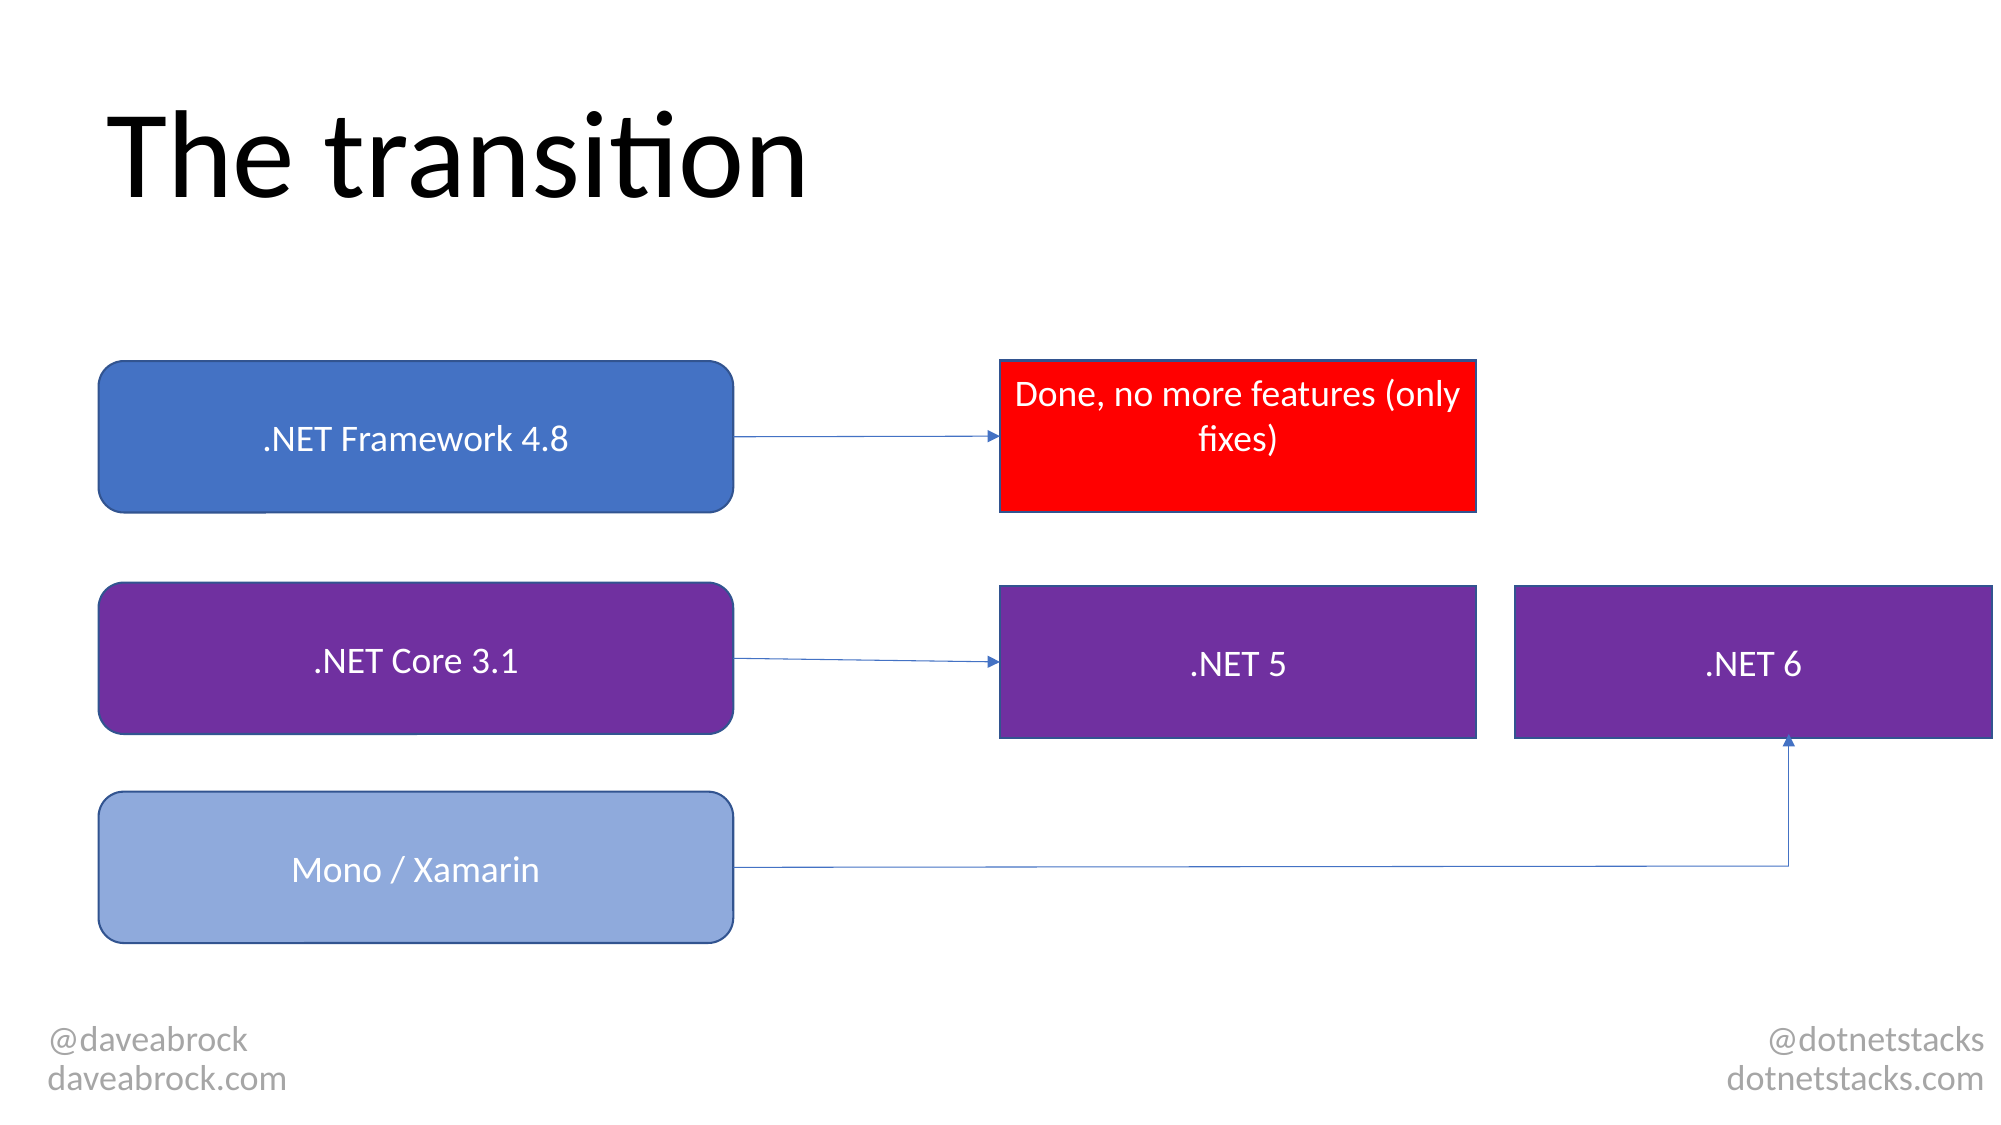

# The transition
Done, no more features (only fixes)

.NET Framework 4.8
.NET Core 3.1

.NET 5

.NET 6
Mono / Xamarin
@daveabrock
daveabrock.com
@dotnetstacks
dotnetstacks.com